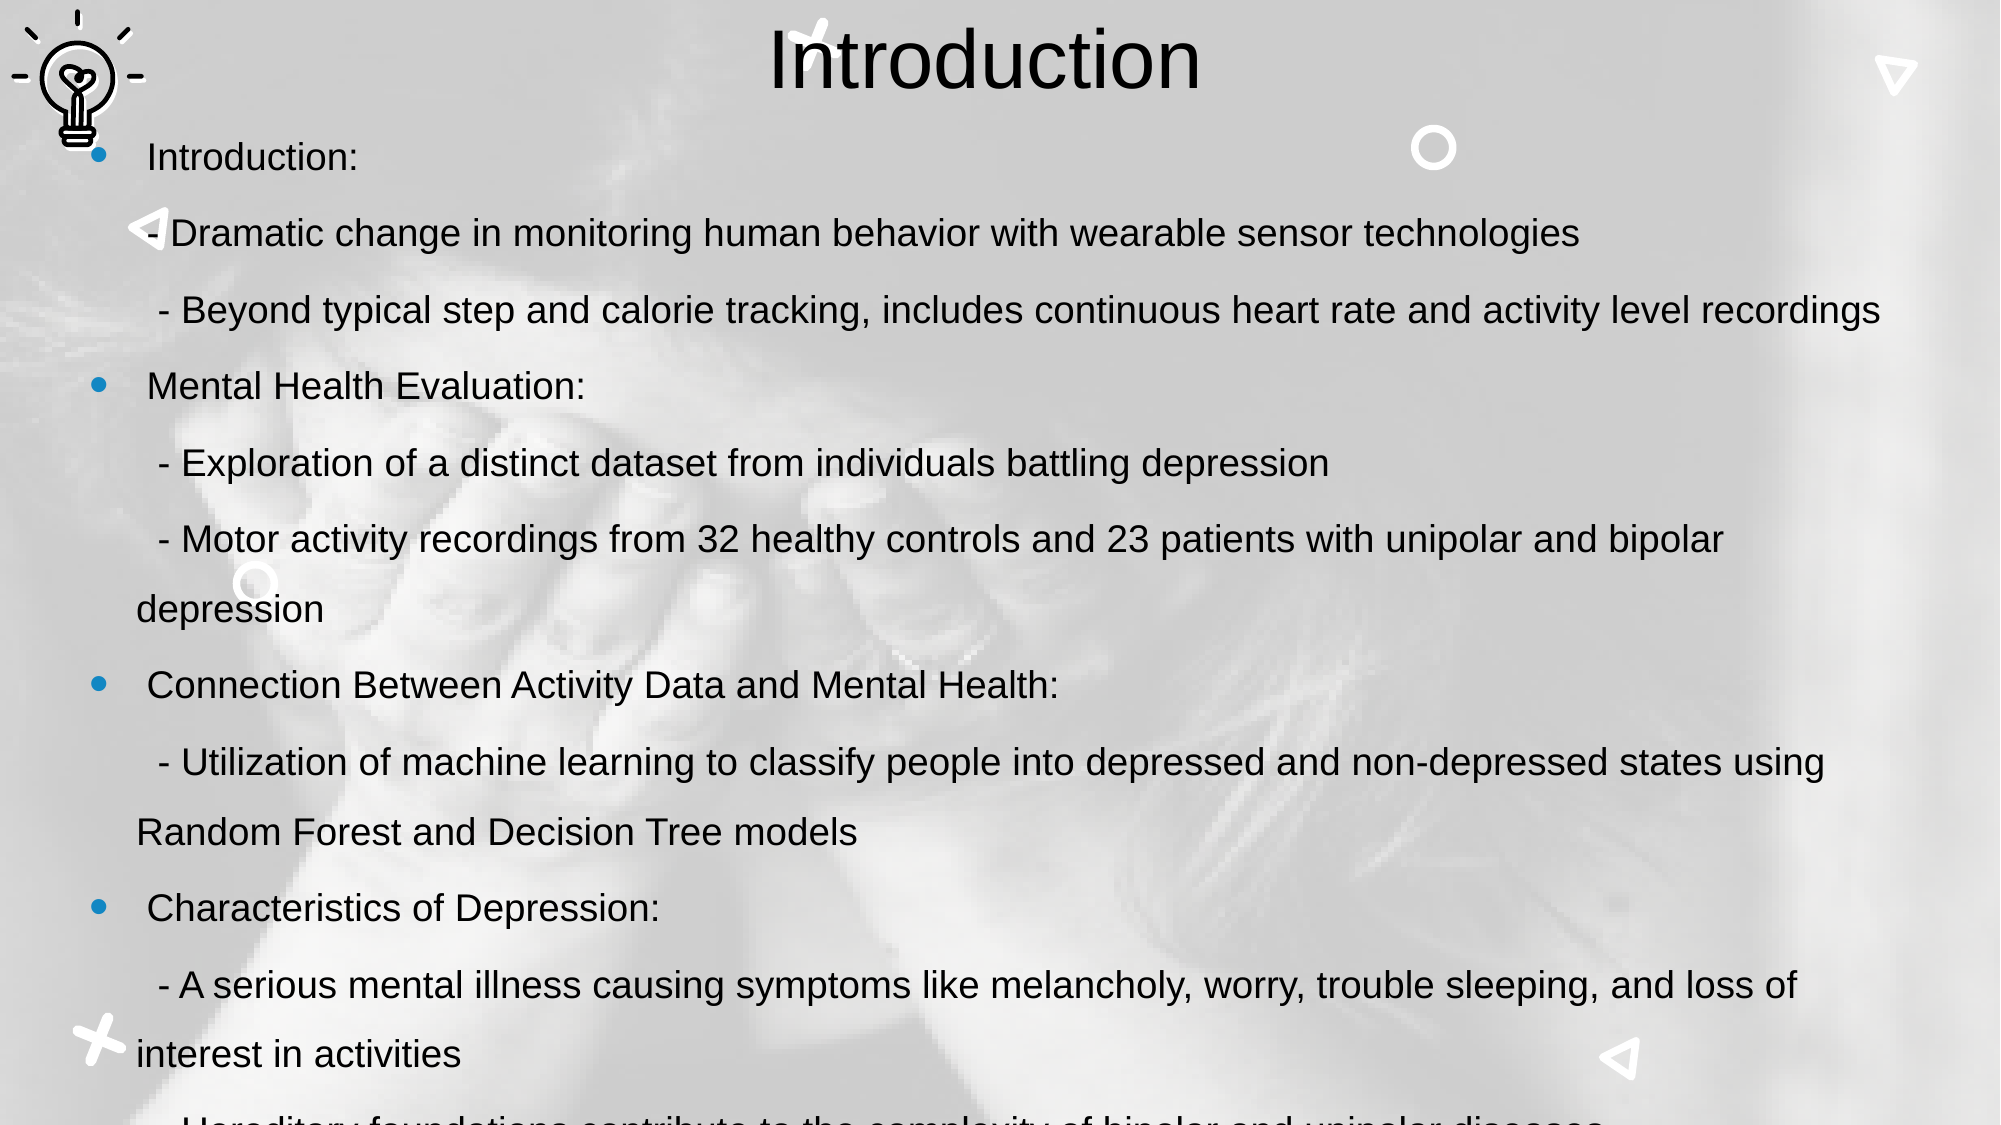

# Introduction

 Introduction:
 - Dramatic change in monitoring human behavior with wearable sensor technologies
  - Beyond typical step and calorie tracking, includes continuous heart rate and activity level recordings
 Mental Health Evaluation:
  - Exploration of a distinct dataset from individuals battling depression
  - Motor activity recordings from 32 healthy controls and 23 patients with unipolar and bipolar depression
 Connection Between Activity Data and Mental Health:
  - Utilization of machine learning to classify people into depressed and non-depressed states using Random Forest and Decision Tree models
 Characteristics of Depression:
  - A serious mental illness causing symptoms like melancholy, worry, trouble sleeping, and loss of interest in activities
  - Hereditary foundations contribute to the complexity of bipolar and unipolar diseases